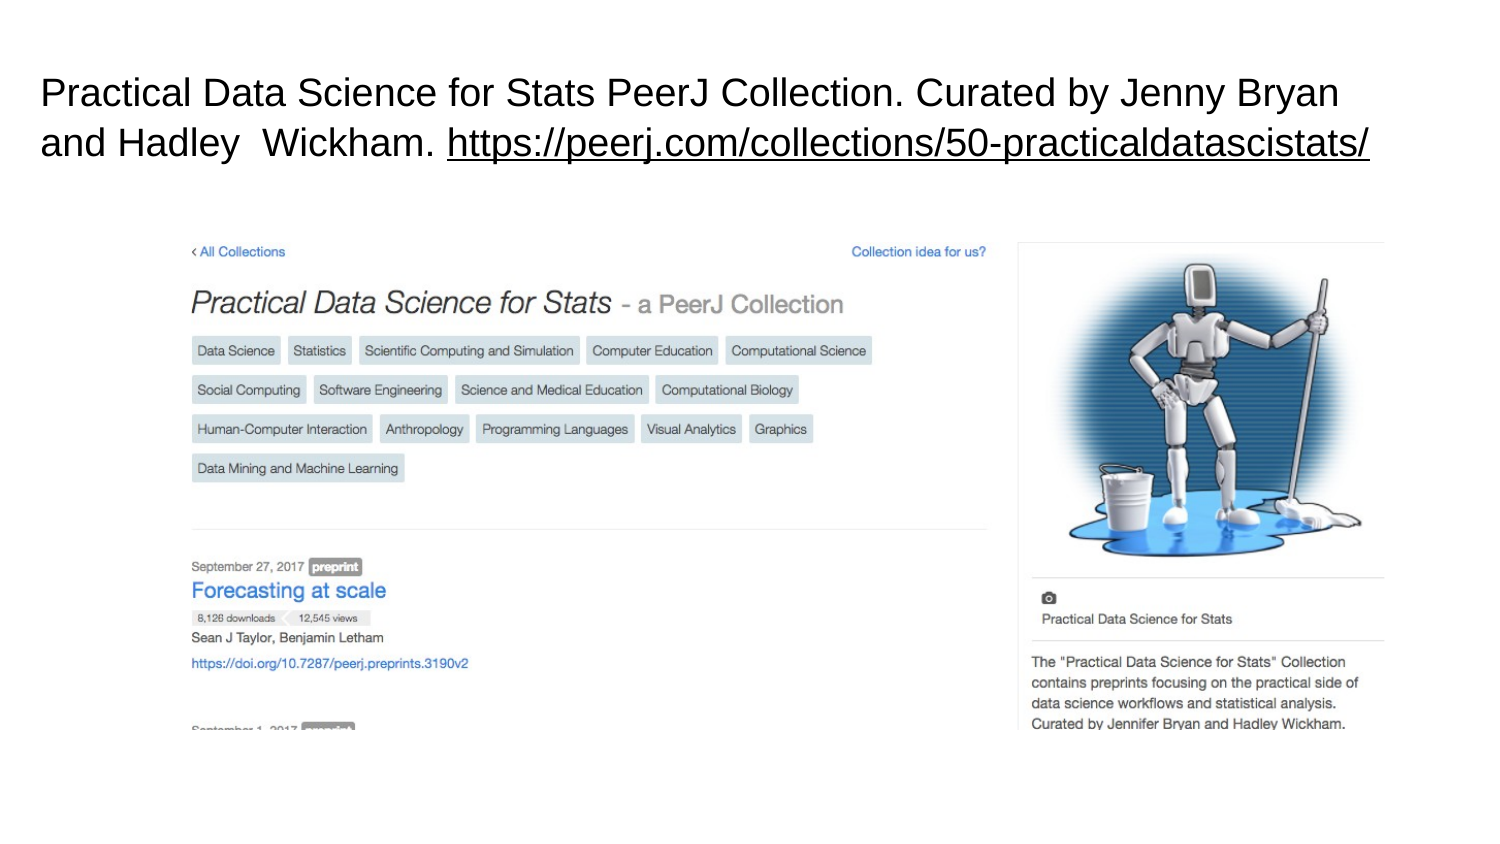

# Practical Data Science for Stats PeerJ Collection. Curated by Jenny Bryan and Hadley  Wickham. https://peerj.com/collections/50-practicaldatascistats/